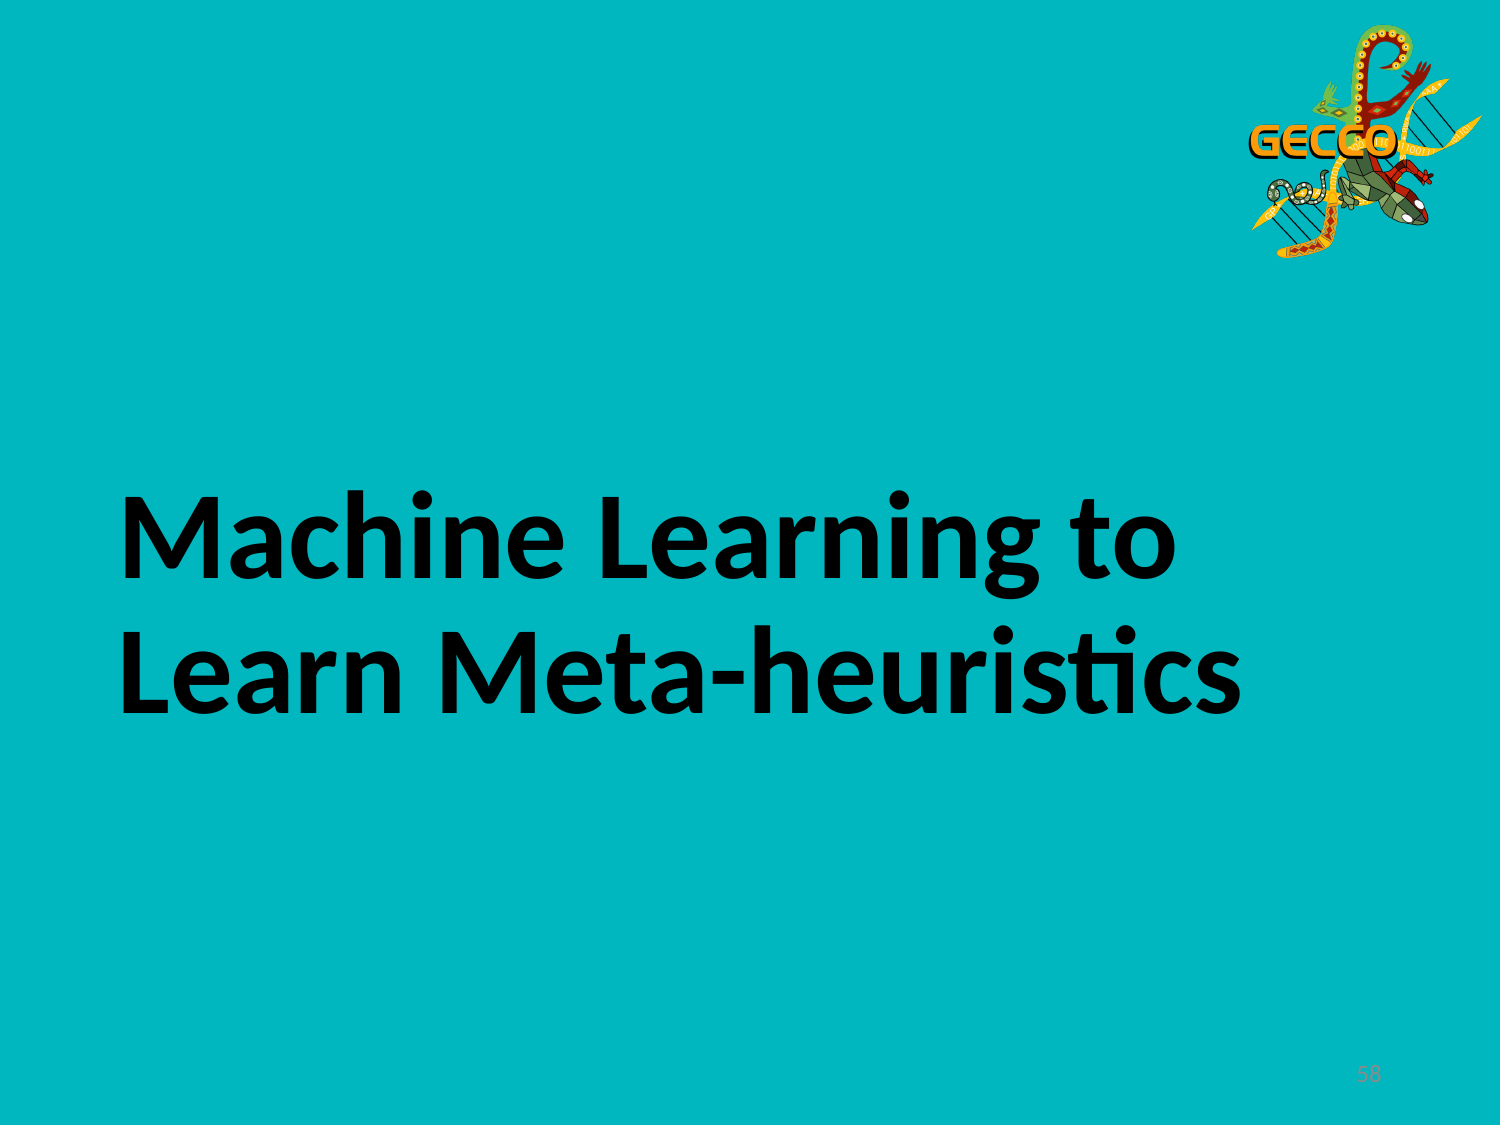

# Machine Learning to Learn Meta-heuristics

58